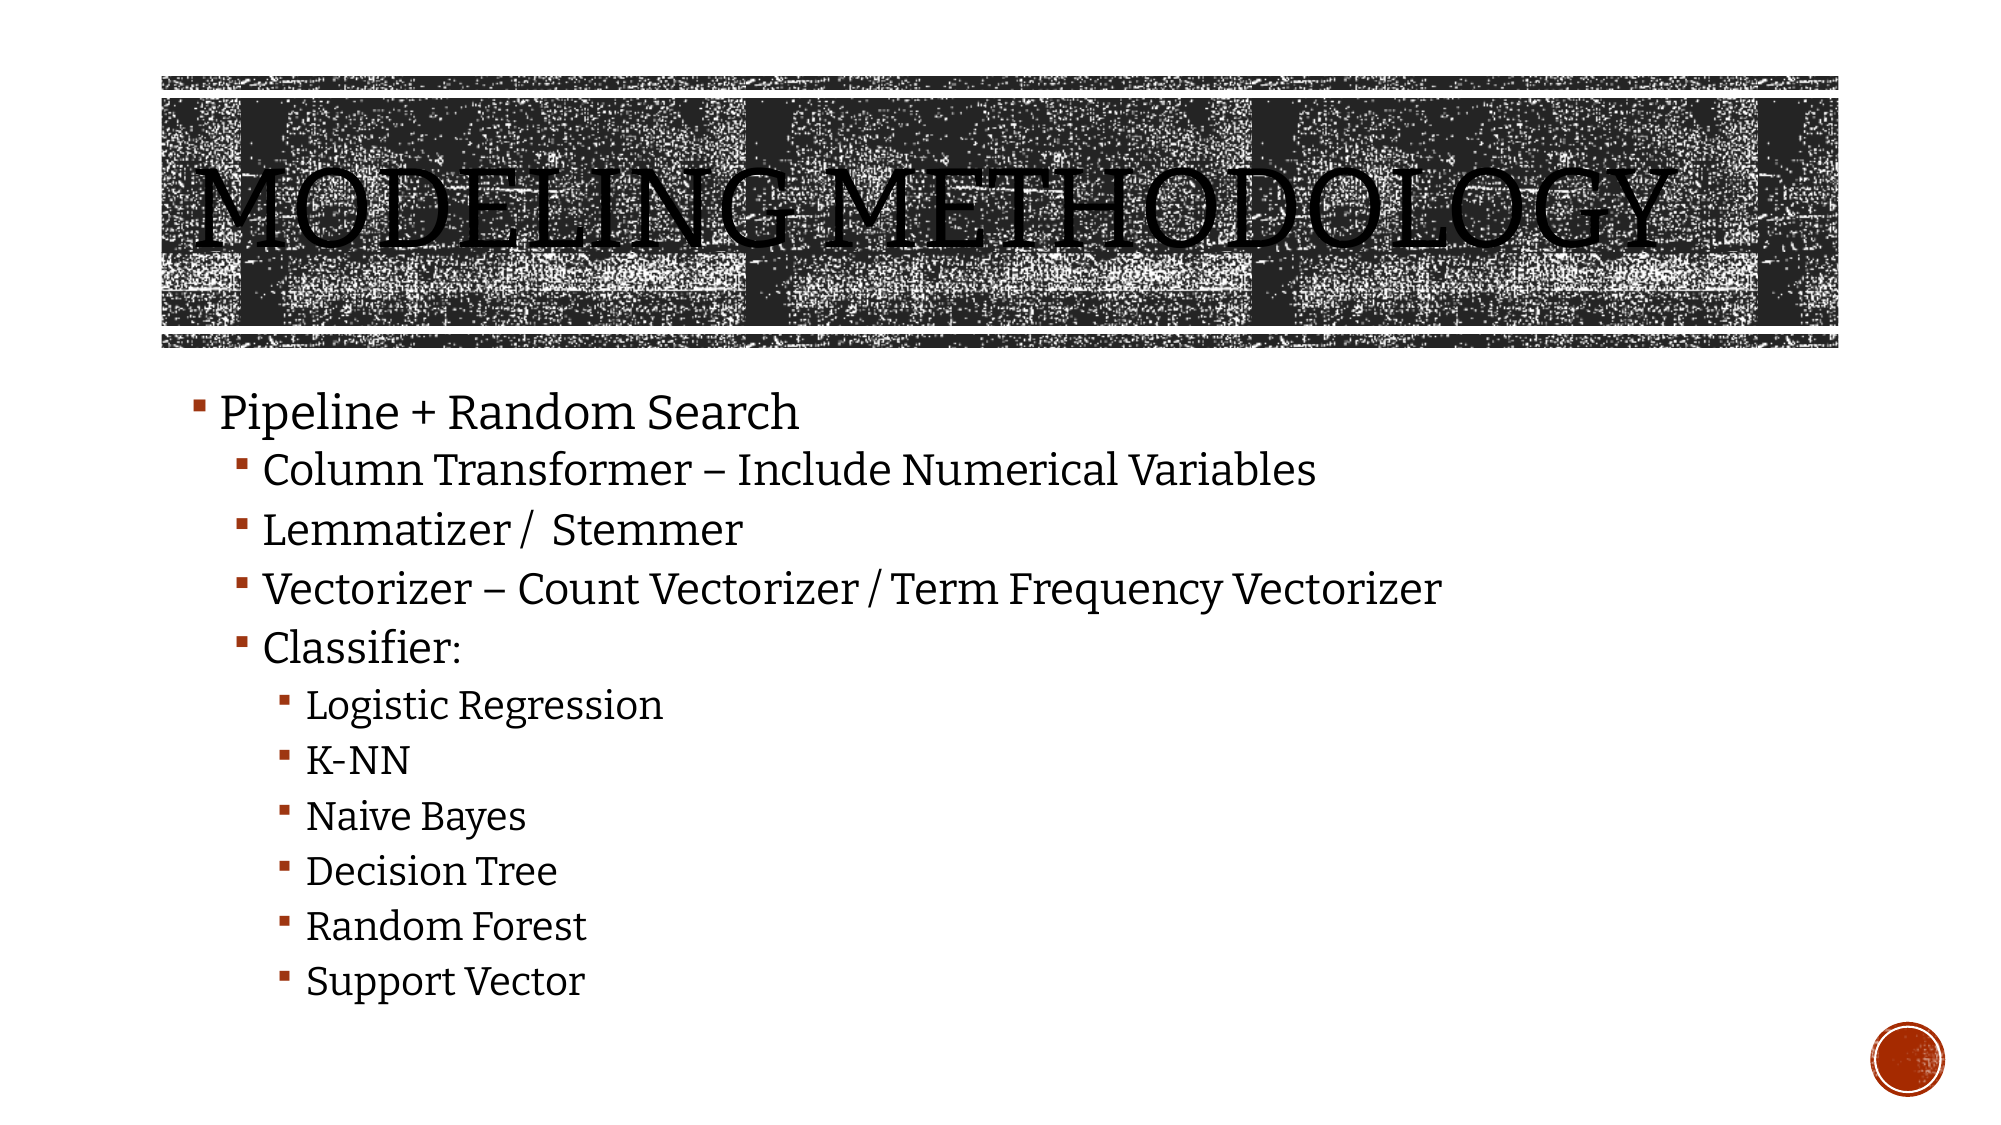

# Modeling Methodology

Pipeline + Random Search
Column Transformer – Include Numerical Variables
Lemmatizer /  Stemmer
Vectorizer – Count Vectorizer / Term Frequency Vectorizer
Classifier:
Logistic Regression
K-NN
Naive Bayes
Decision Tree
Random Forest
Support Vector